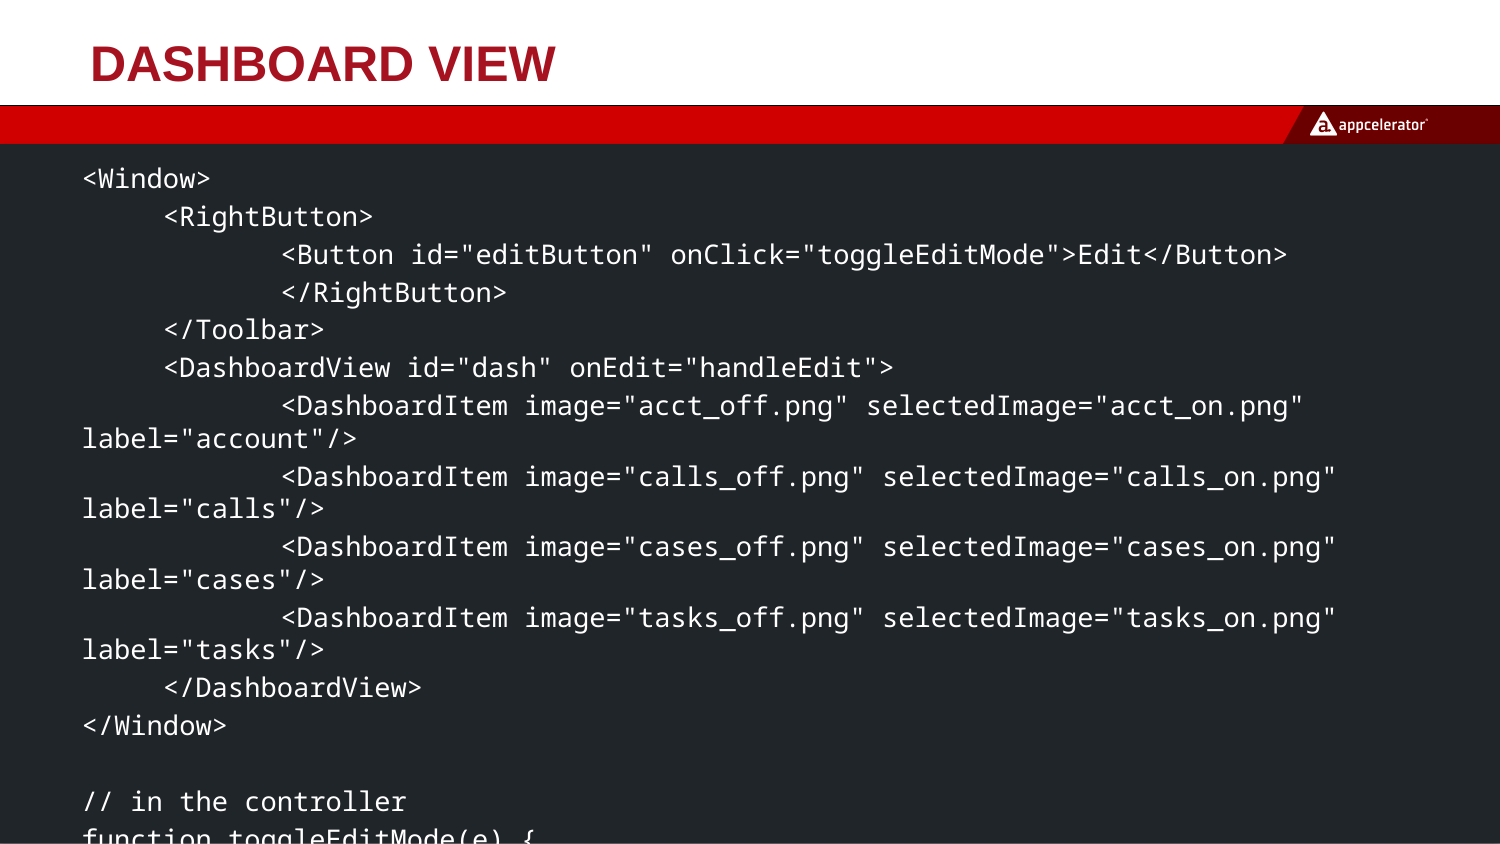

# Dashboard View

<Window>
     <RightButton>
	   <Button id="editButton" onClick="toggleEditMode">Edit</Button>
	   </RightButton>
     </Toolbar>
     <DashboardView id="dash" onEdit="handleEdit">
	   <DashboardItem image="acct_off.png" selectedImage="acct_on.png" label="account"/>
	   <DashboardItem image="calls_off.png" selectedImage="calls_on.png" label="calls"/>
	   <DashboardItem image="cases_off.png" selectedImage="cases_on.png" label="cases"/>
	   <DashboardItem image="tasks_off.png" selectedImage="tasks_on.png" label="tasks"/>
     </DashboardView>
</Window>

// in the controller
function toggleEditMode(e) {
     isEditable ? $.dash.stopEditing() : $.dash.startEditing();
}